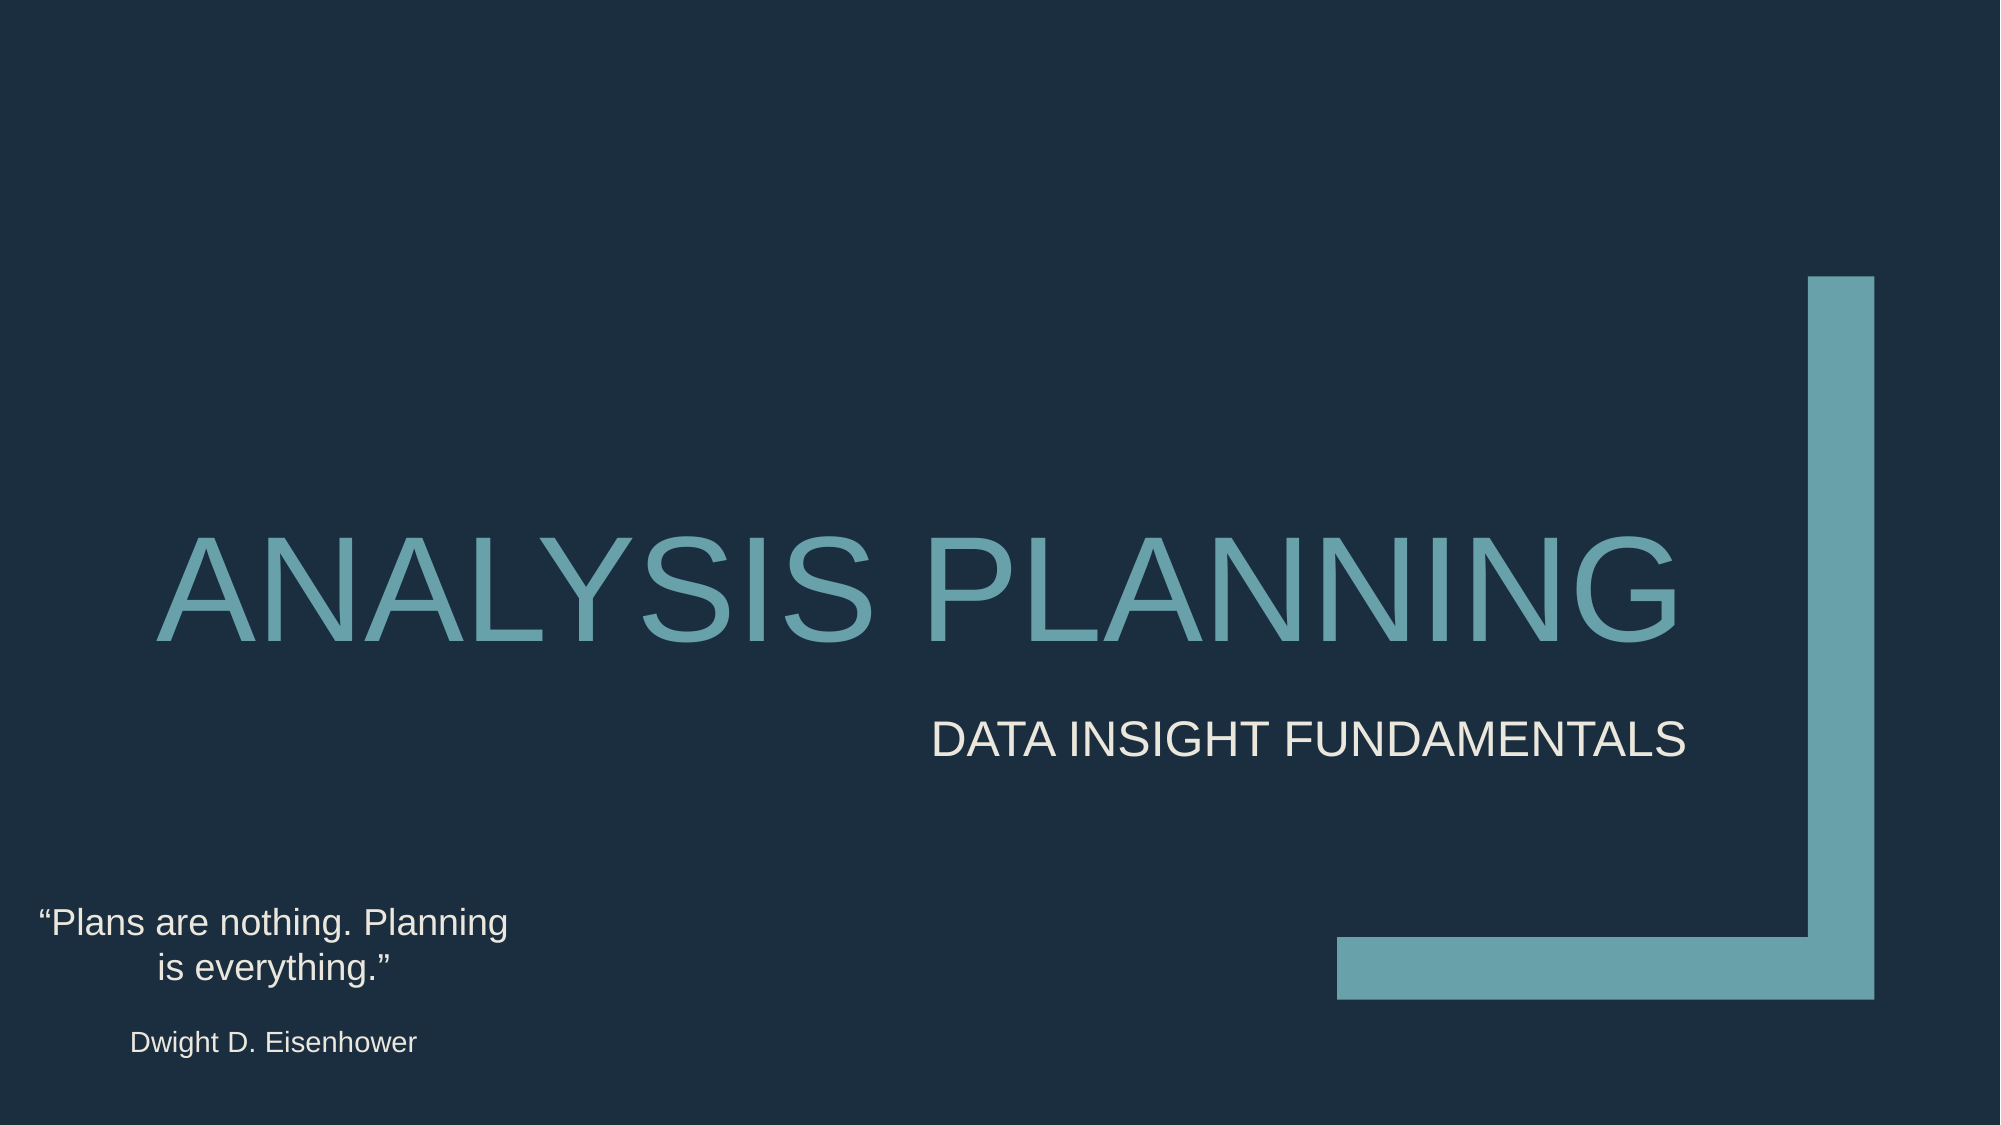

# ANALYSIS PLANNING
DATA INSIGHT FUNDAMENTALS
“Plans are nothing. Planning is everything.”

Dwight D. Eisenhower